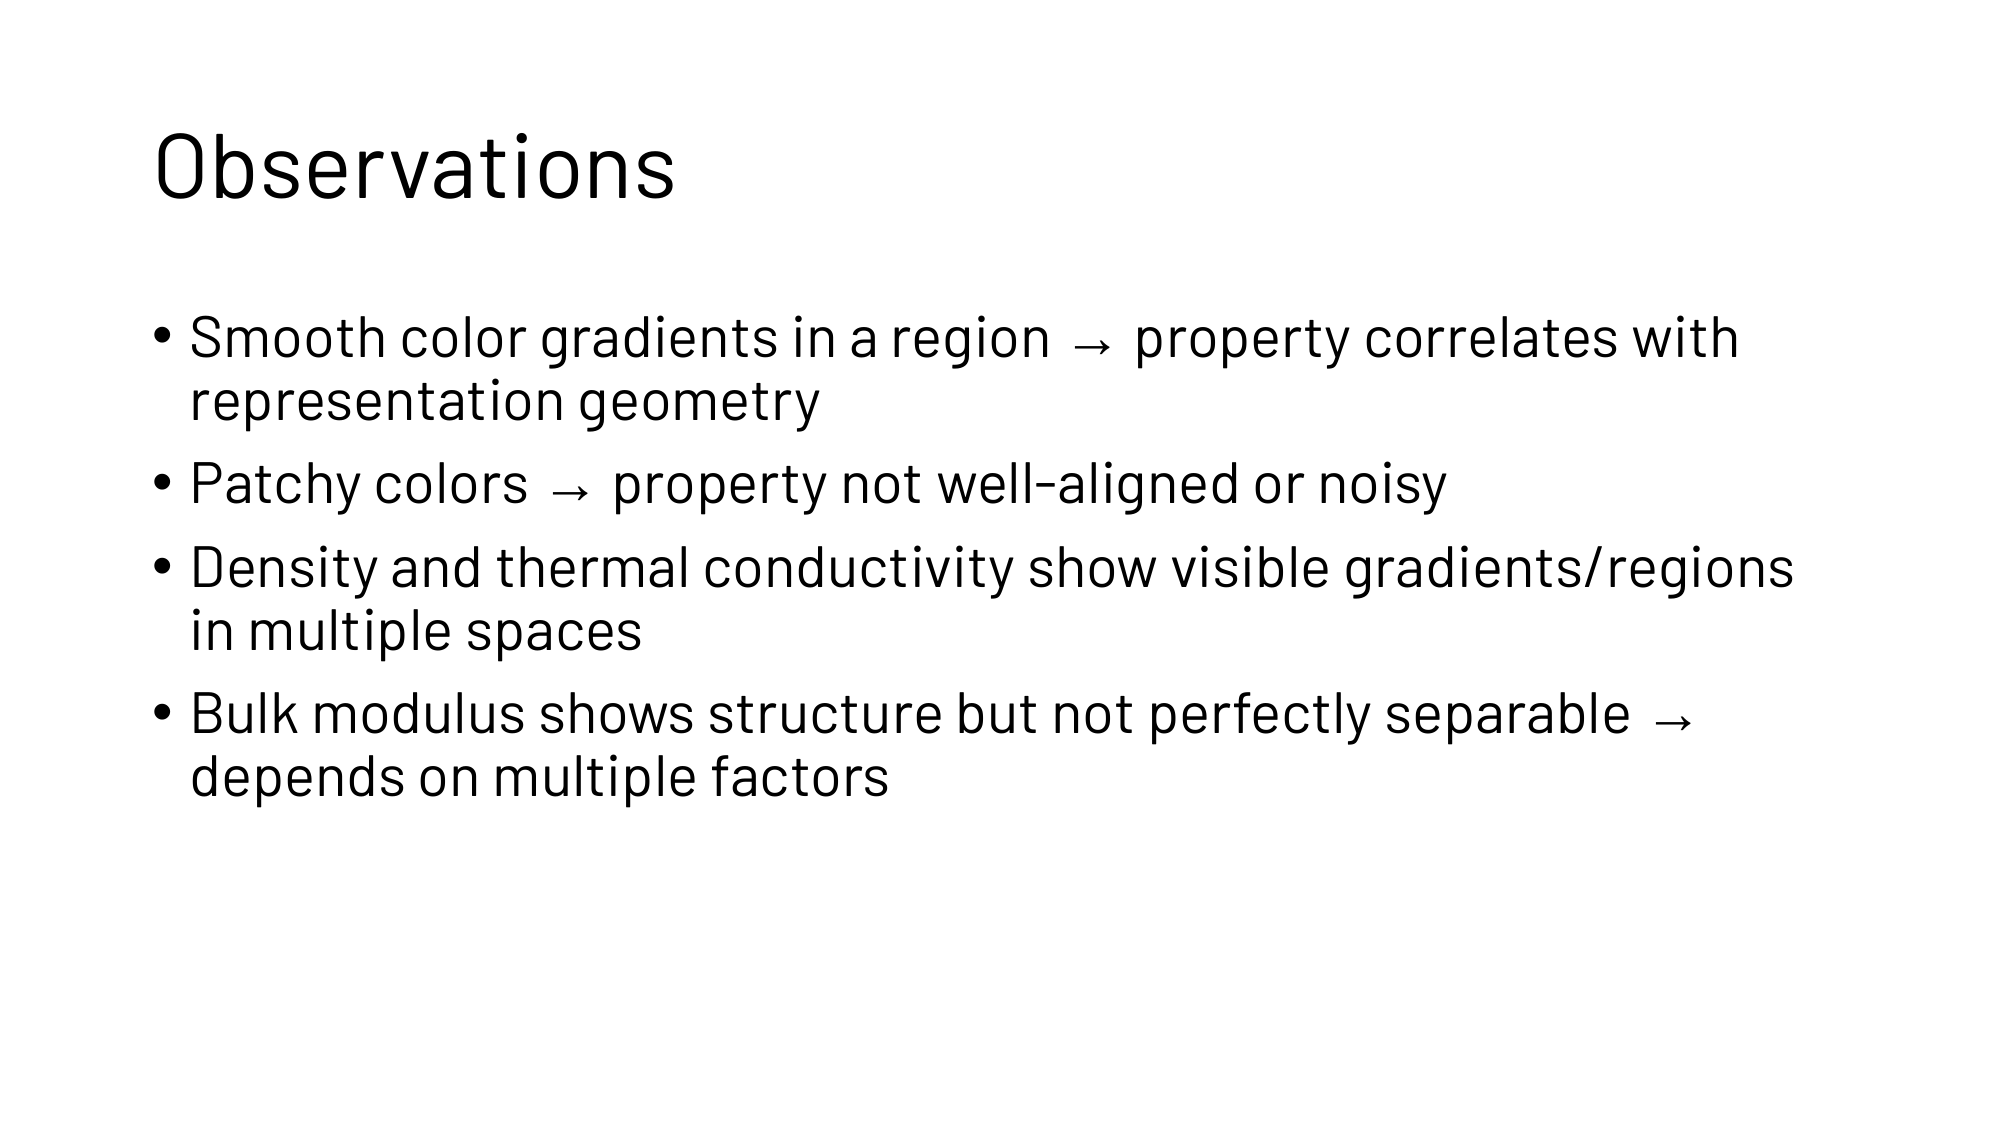

# Observations
Smooth color gradients in a region → property correlates with representation geometry
Patchy colors → property not well-aligned or noisy
Density and thermal conductivity show visible gradients/regions in multiple spaces
Bulk modulus shows structure but not perfectly separable → depends on multiple factors